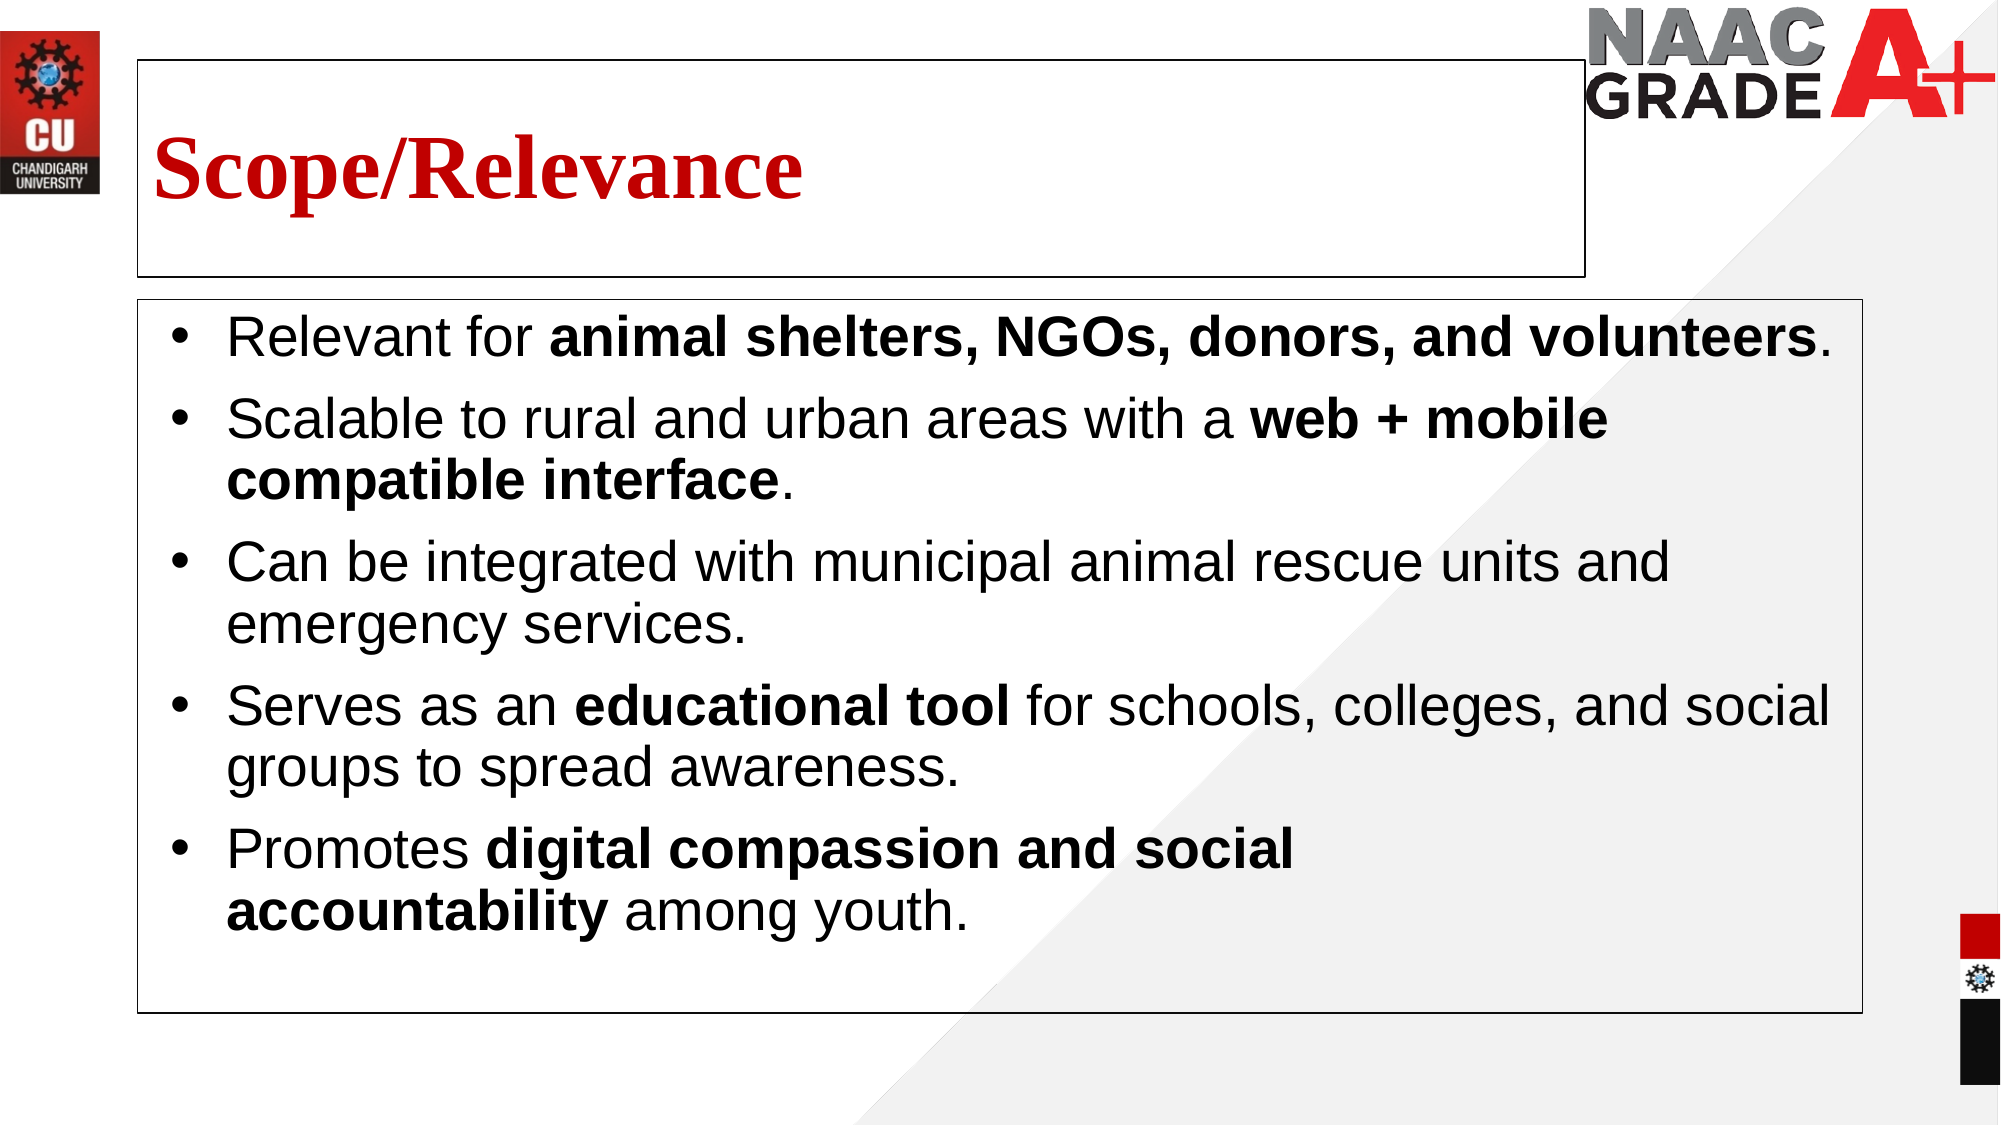

# Scope/Relevance
Relevant for animal shelters, NGOs, donors, and volunteers.
Scalable to rural and urban areas with a web + mobile compatible interface.
Can be integrated with municipal animal rescue units and emergency services.
Serves as an educational tool for schools, colleges, and social groups to spread awareness.
Promotes digital compassion and social accountability among youth.